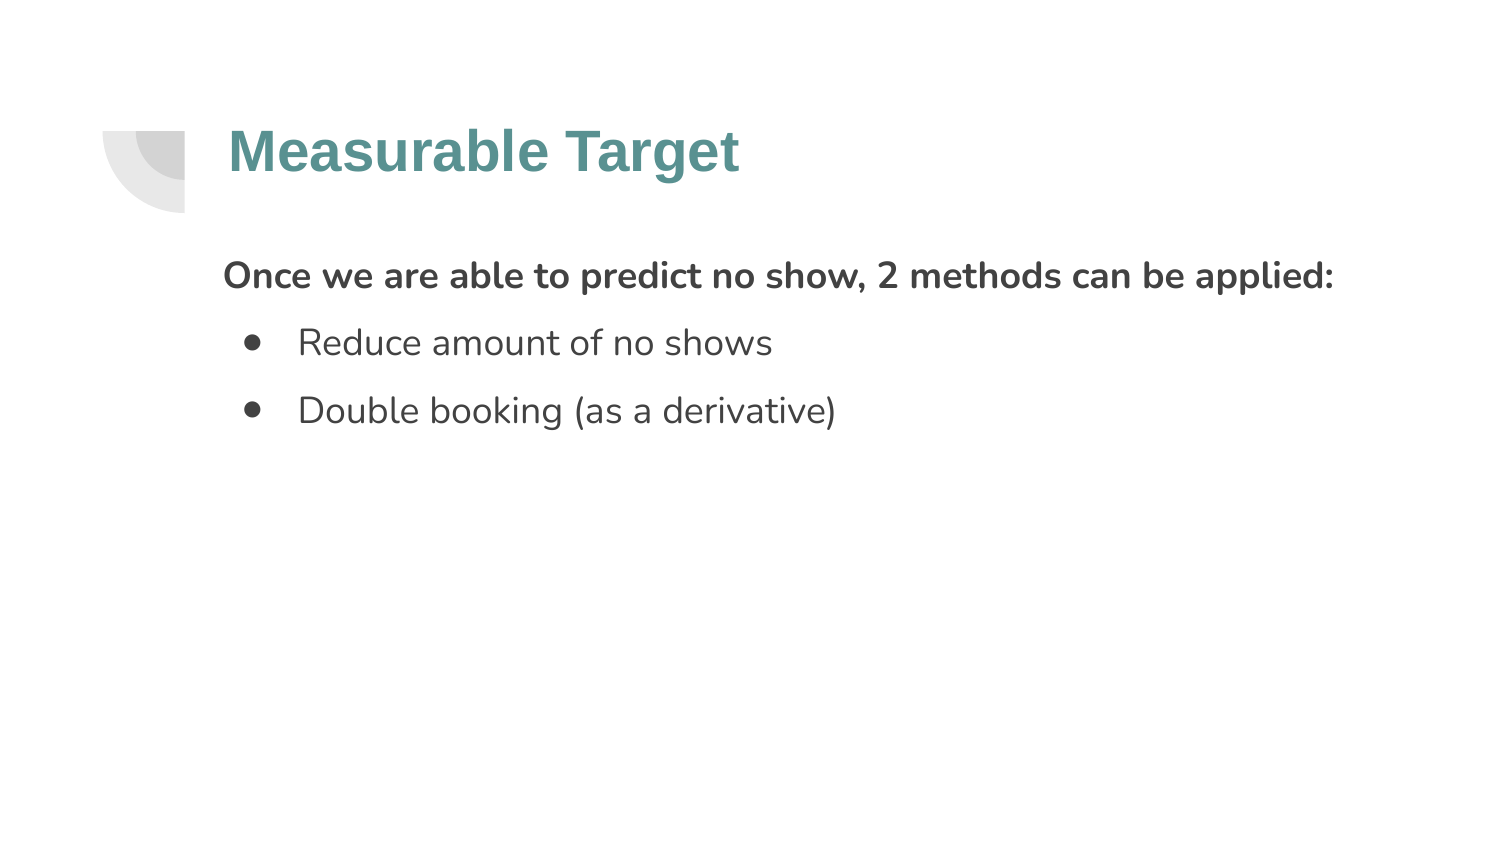

# Measurable Target
Once we are able to predict no show, 2 methods can be applied:
Reduce amount of no shows
Double booking (as a derivative)